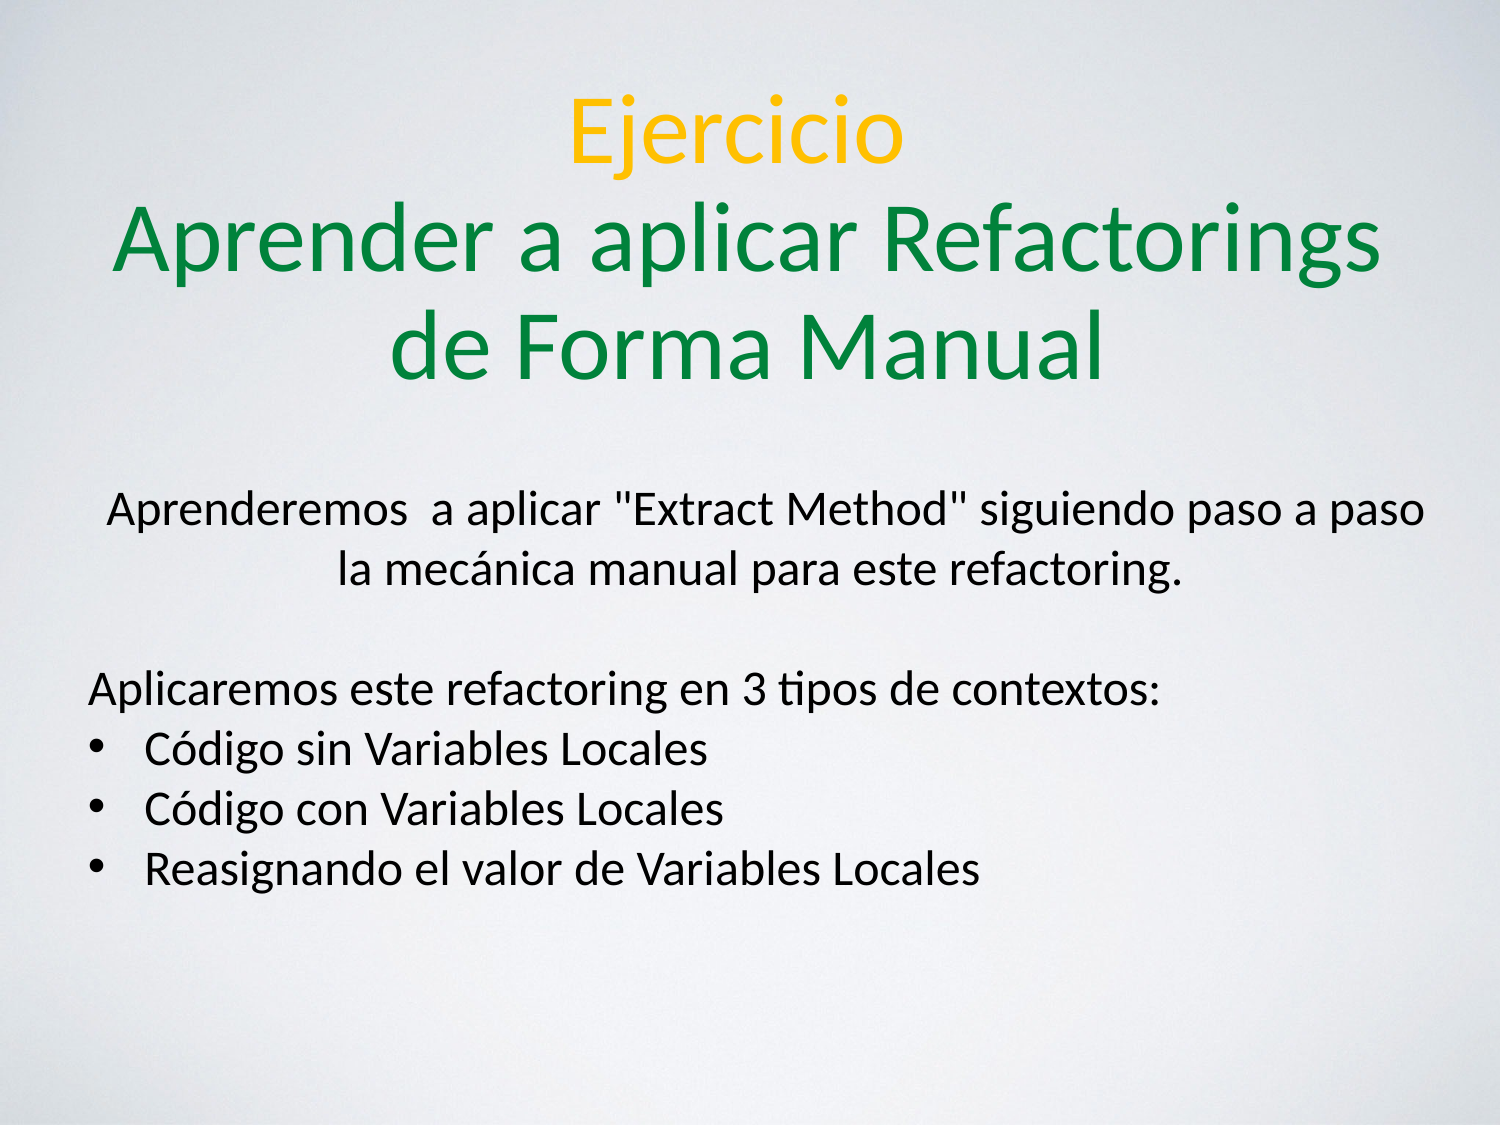

# Ejercicio Aprender a aplicar Refactorings de Forma Manual
Aprenderemos  a aplicar "Extract Method" siguiendo paso a paso la mecánica manual para este refactoring.

Aplicaremos este refactoring en 3 tipos de contextos:
Código sin Variables Locales
Código con Variables Locales
Reasignando el valor de Variables Locales